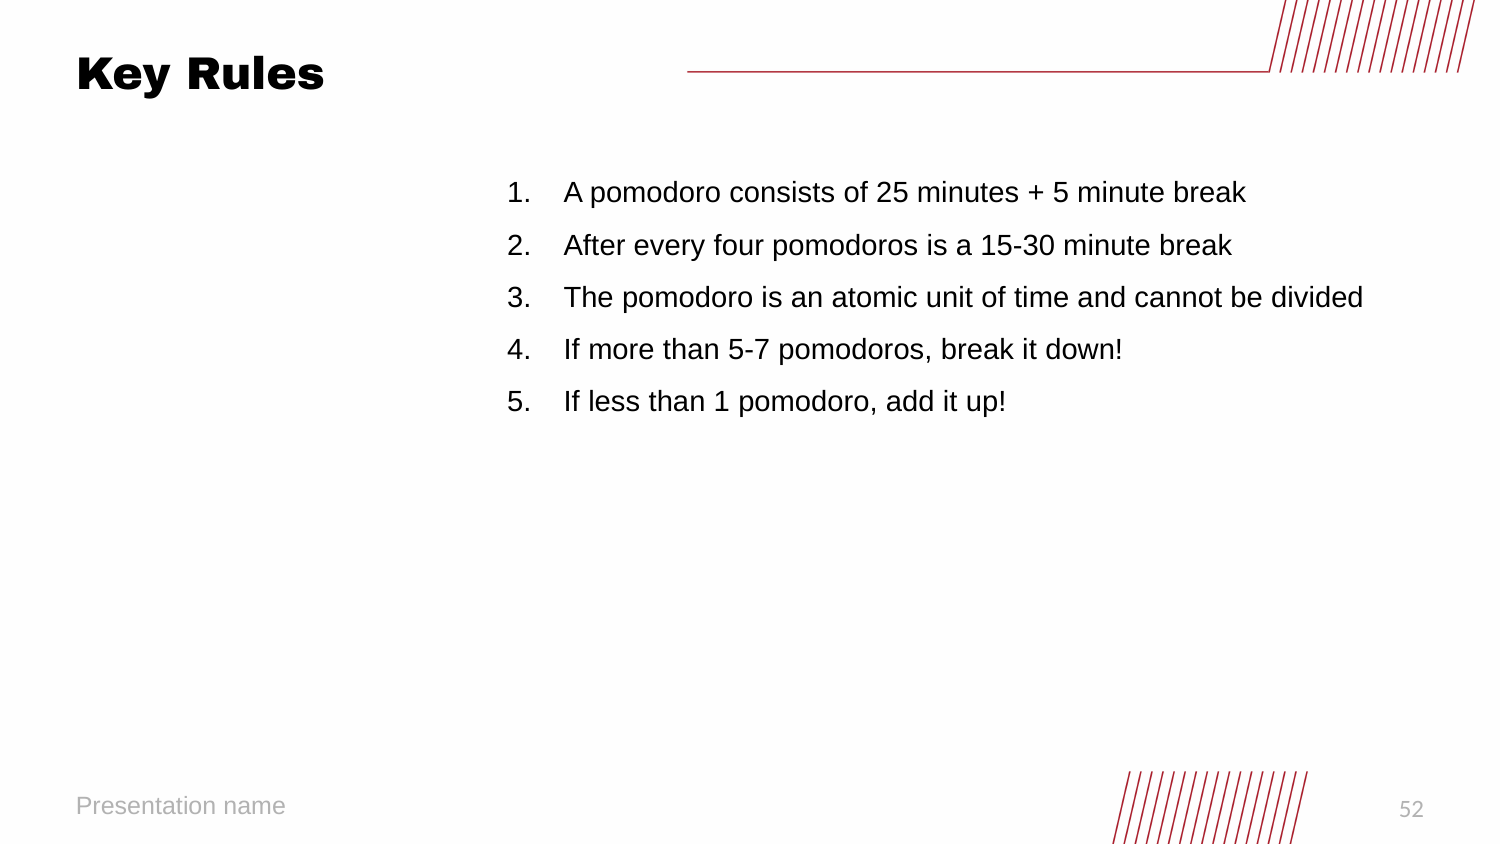

# Key Rules
A pomodoro consists of 25 minutes + 5 minute break
After every four pomodoros is a 15-30 minute break
The pomodoro is an atomic unit of time and cannot be divided
If more than 5-7 pomodoros, break it down!
If less than 1 pomodoro, add it up!
Presentation name
52